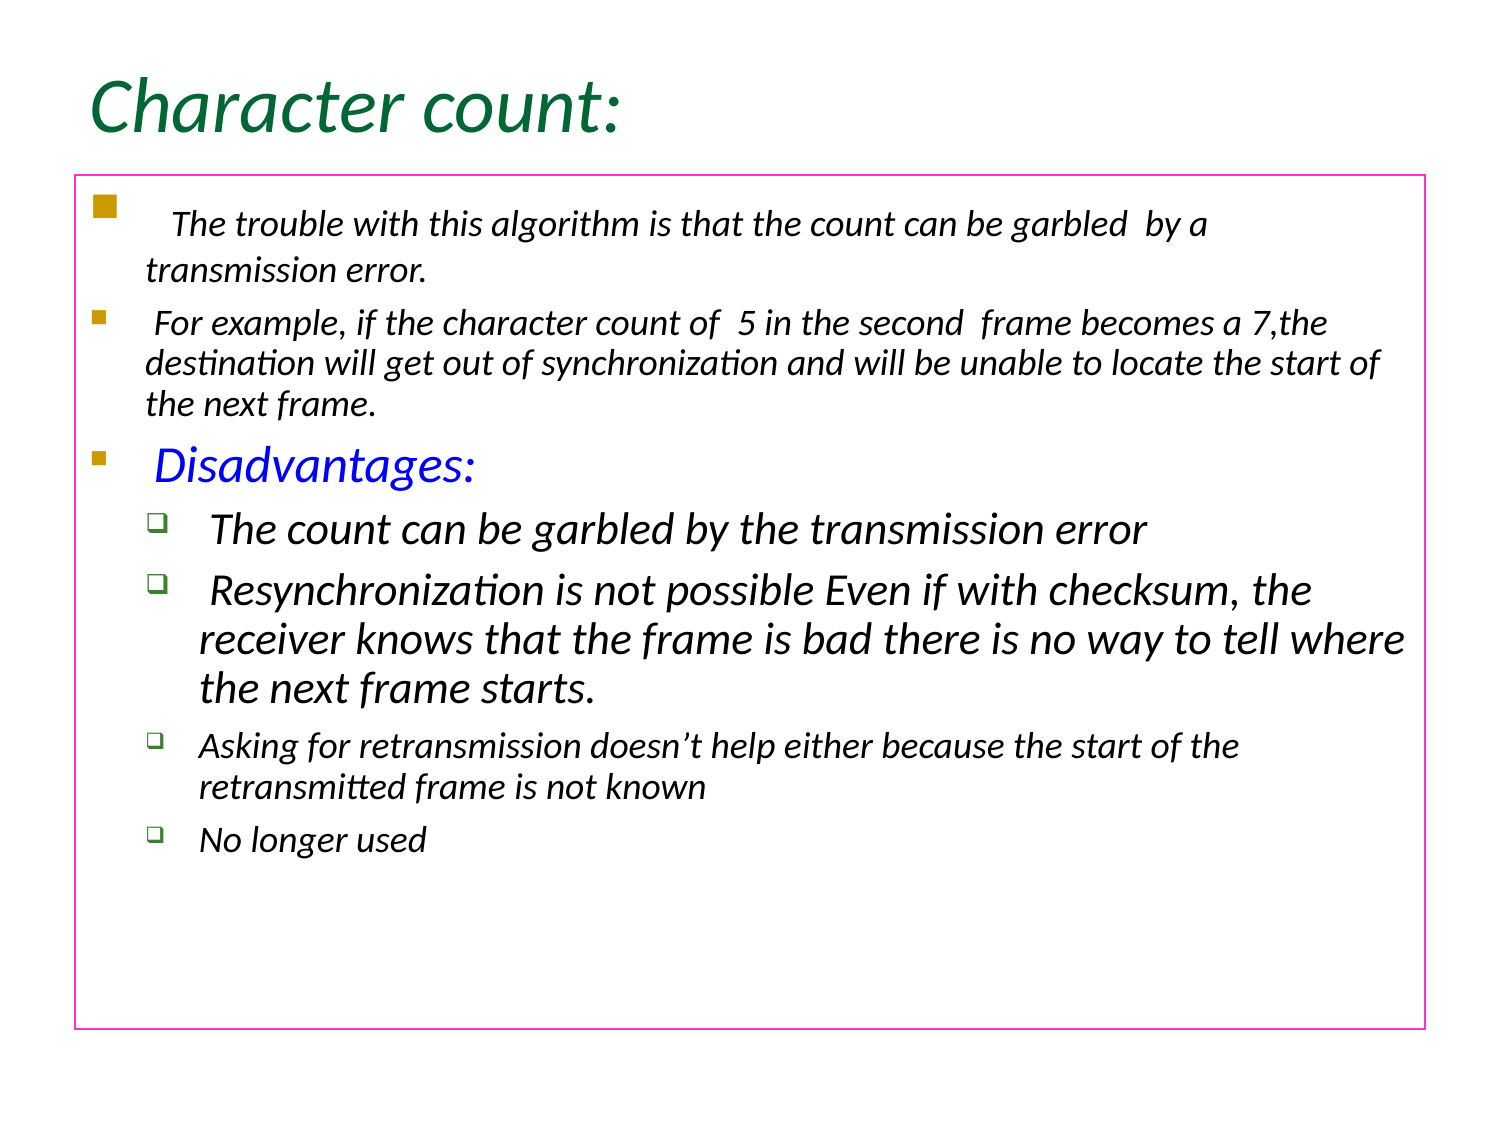

Character count:
  The trouble with this algorithm is that the count can be garbled  by a transmission error.
 For example, if the character count of  5 in the second  frame becomes a 7,the destination will get out of synchronization and will be unable to locate the start of the next frame.
 Disadvantages:
 The count can be garbled by the transmission error
 Resynchronization is not possible Even if with checksum, the receiver knows that the frame is bad there is no way to tell where the next frame starts.
Asking for retransmission doesn’t help either because the start of the retransmitted frame is not known
No longer used